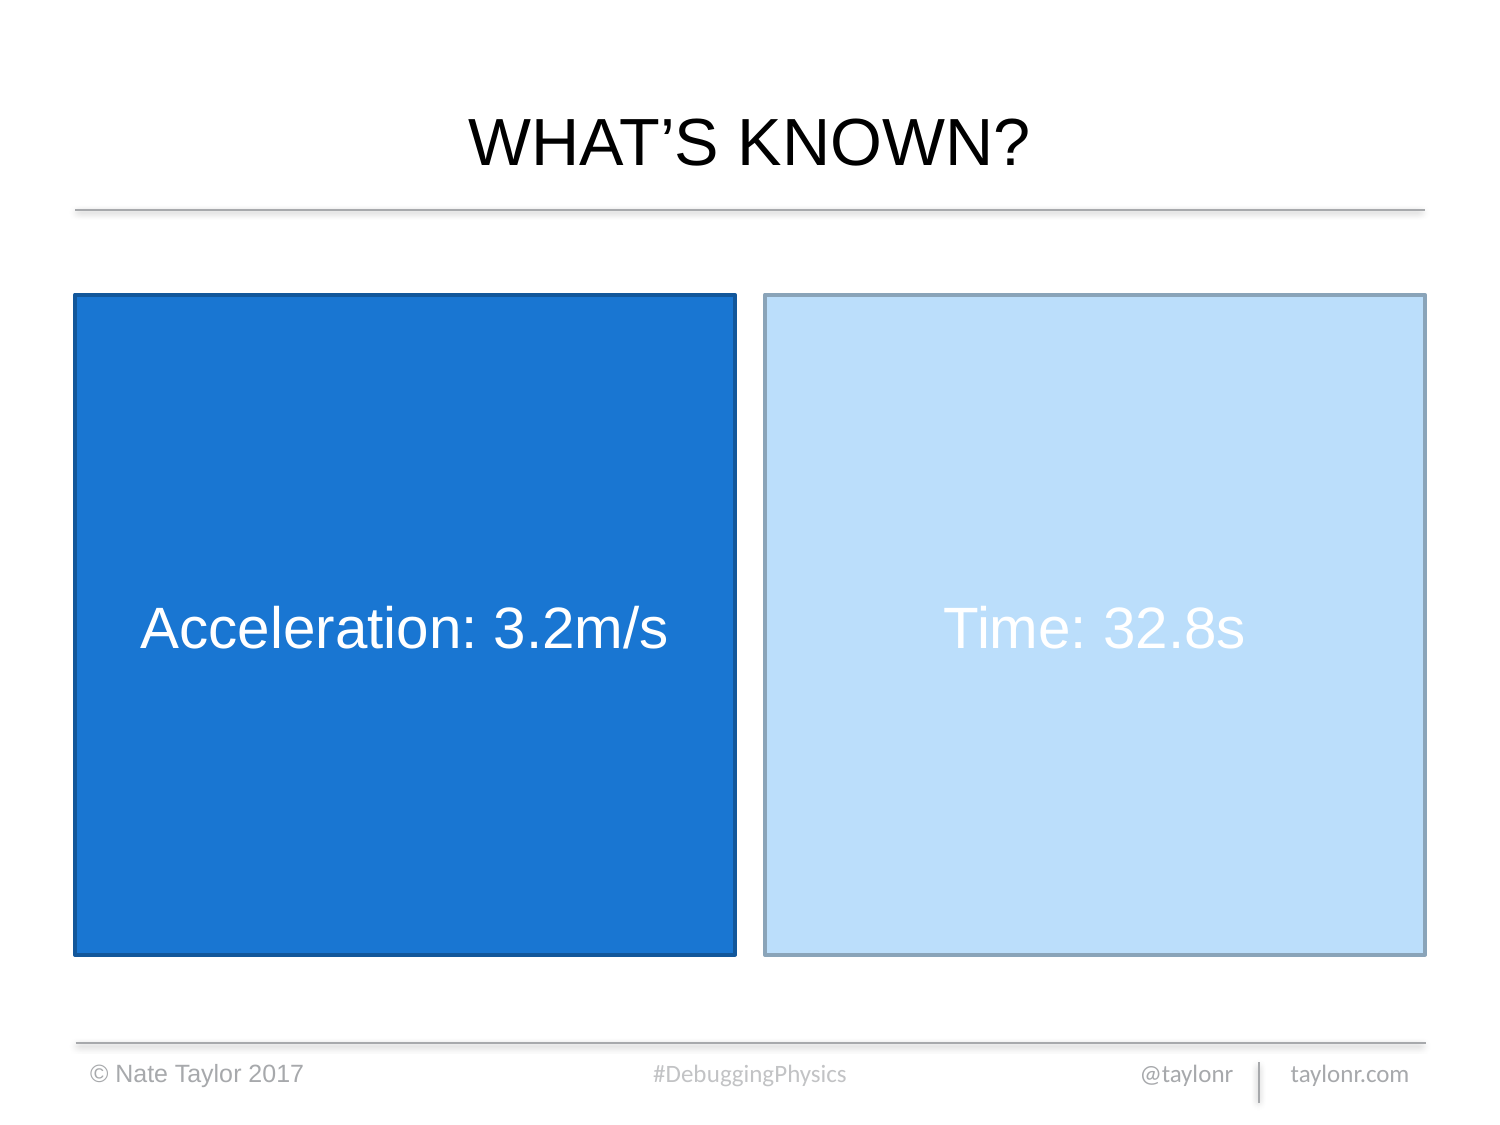

# WHAT’S KNOWN?
Acceleration: 3.2m/s
Time: 32.8s
© Nate Taylor 2017
#DebuggingPhysics
@taylonr          taylonr.com